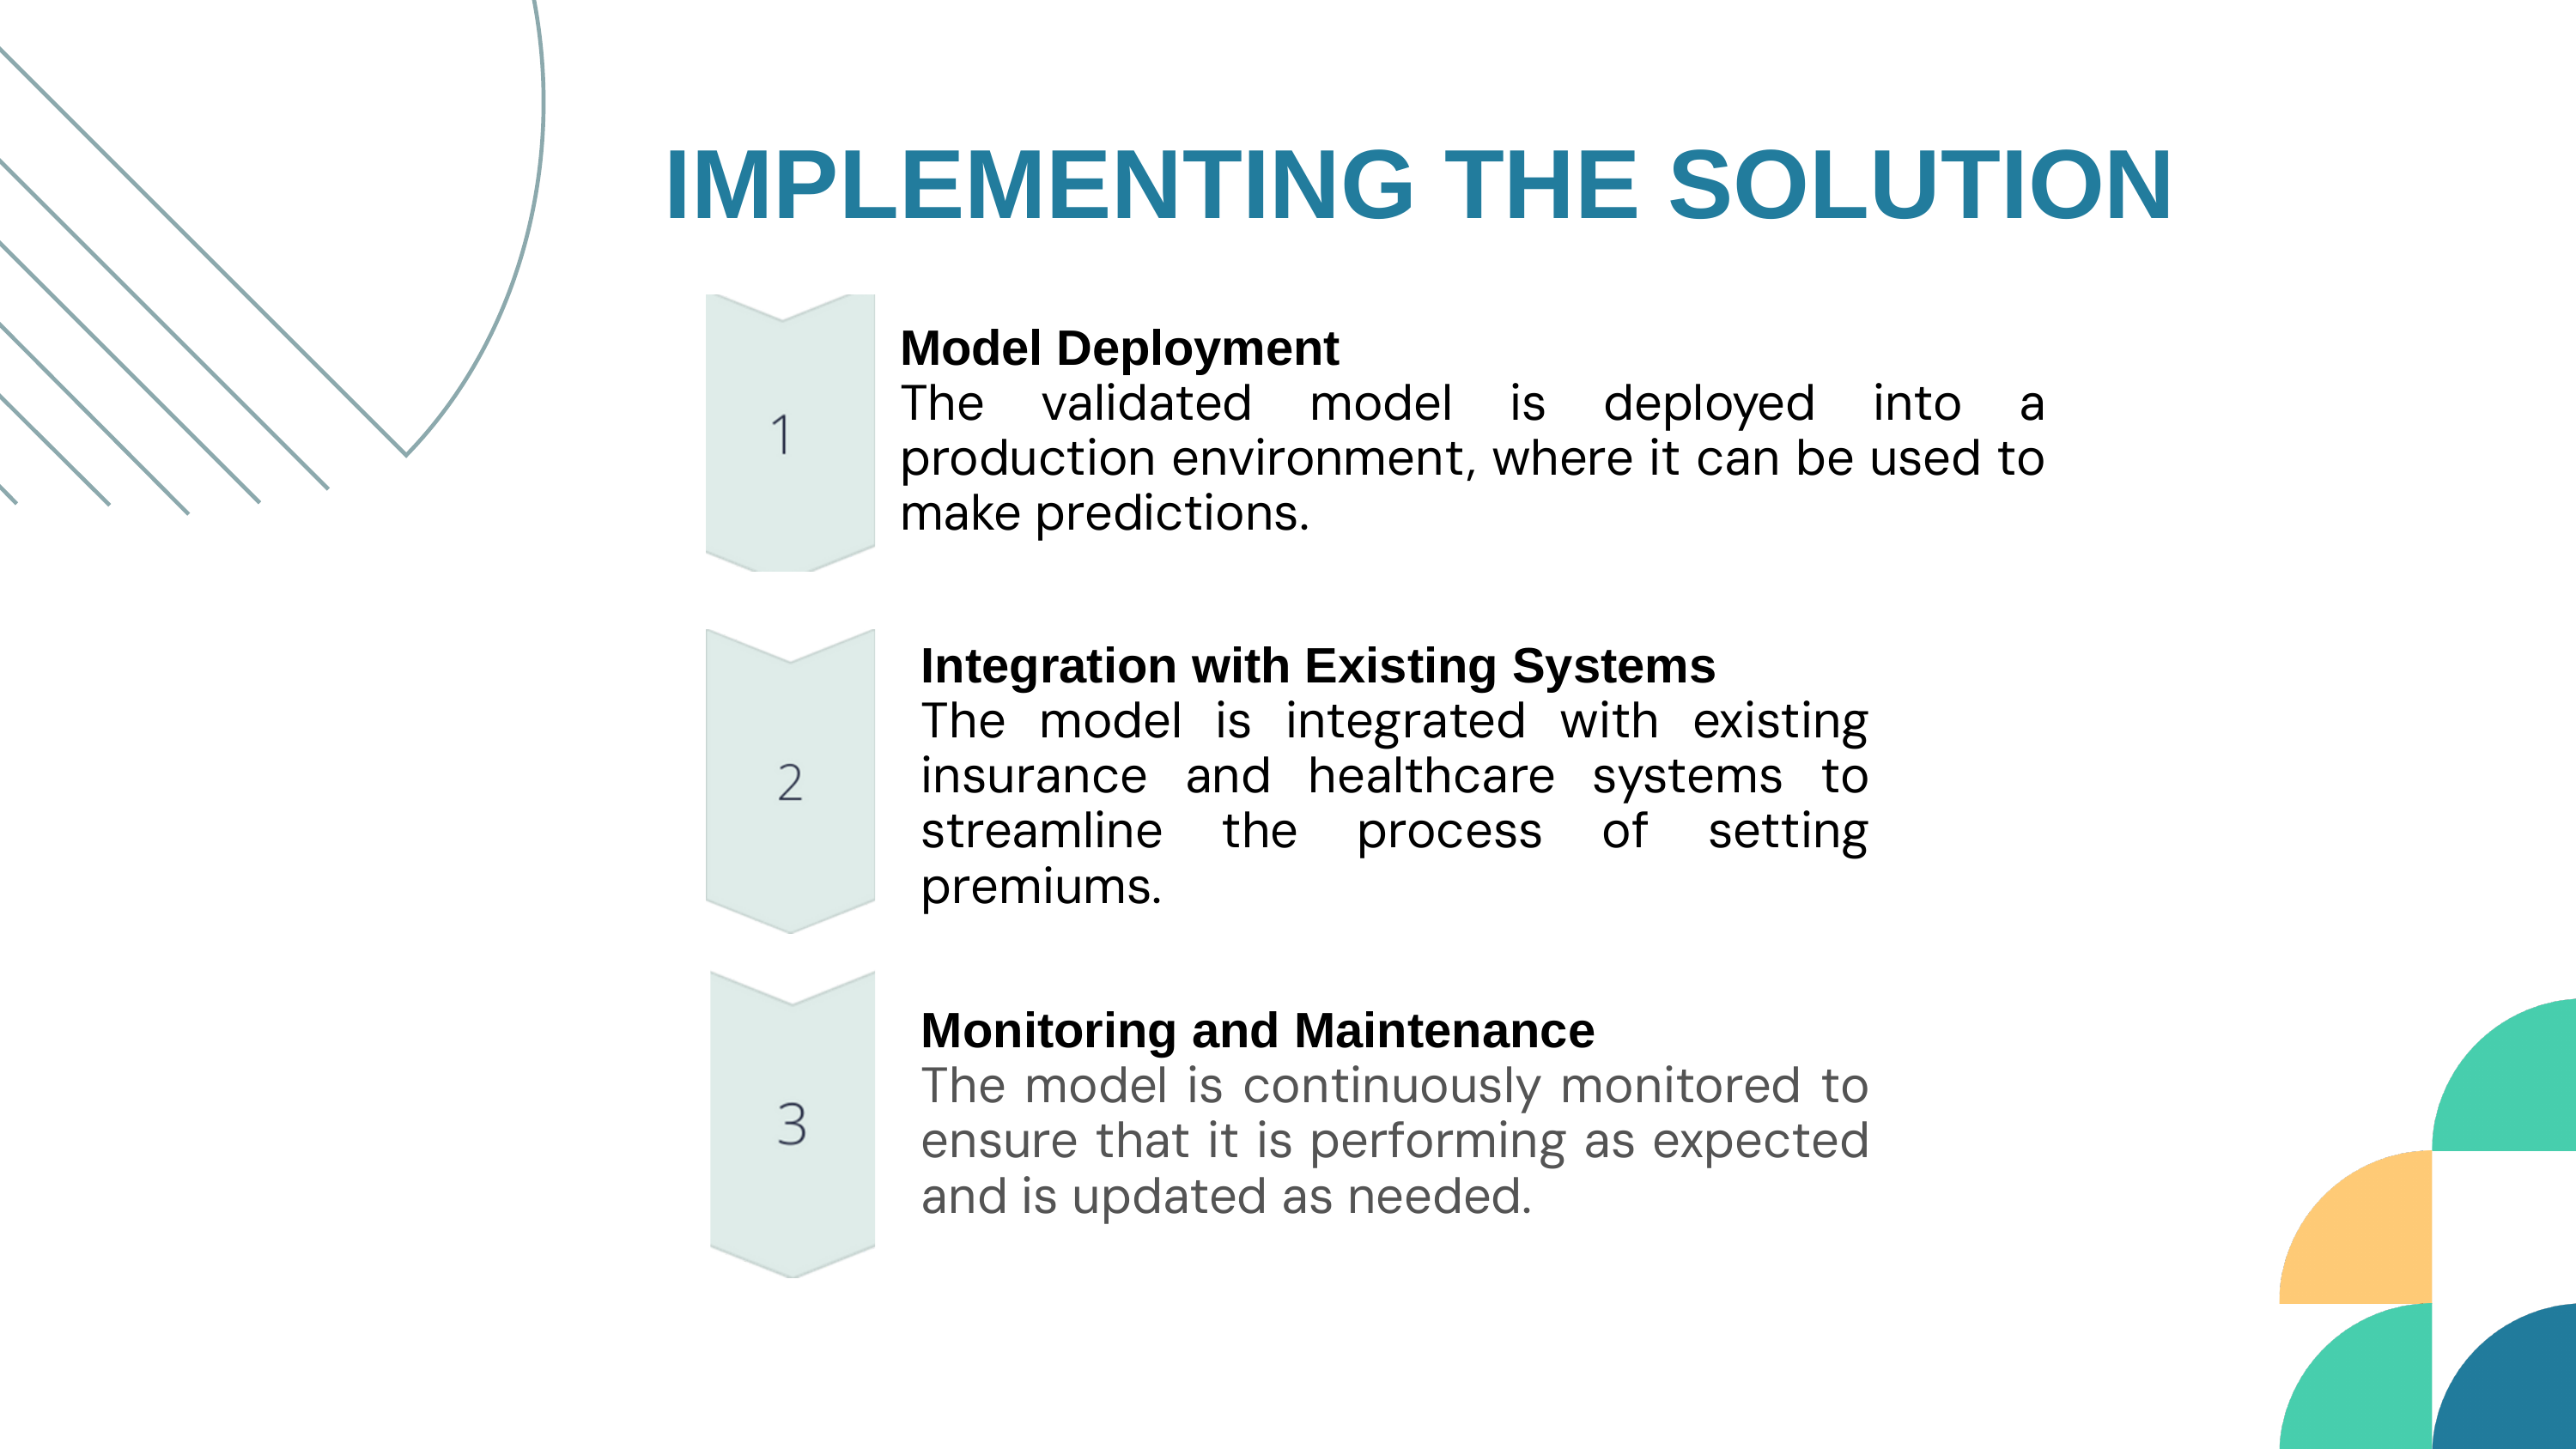

IMPLEMENTING THE SOLUTION

Model Deployment
The validated model is deployed into a production environment, where it can be used to make predictions.

Integration with Existing Systems
The model is integrated with existing insurance and healthcare systems to streamline the process of setting premiums.

Monitoring and Maintenance
The model is continuously monitored to ensure that it is performing as expected and is updated as needed.